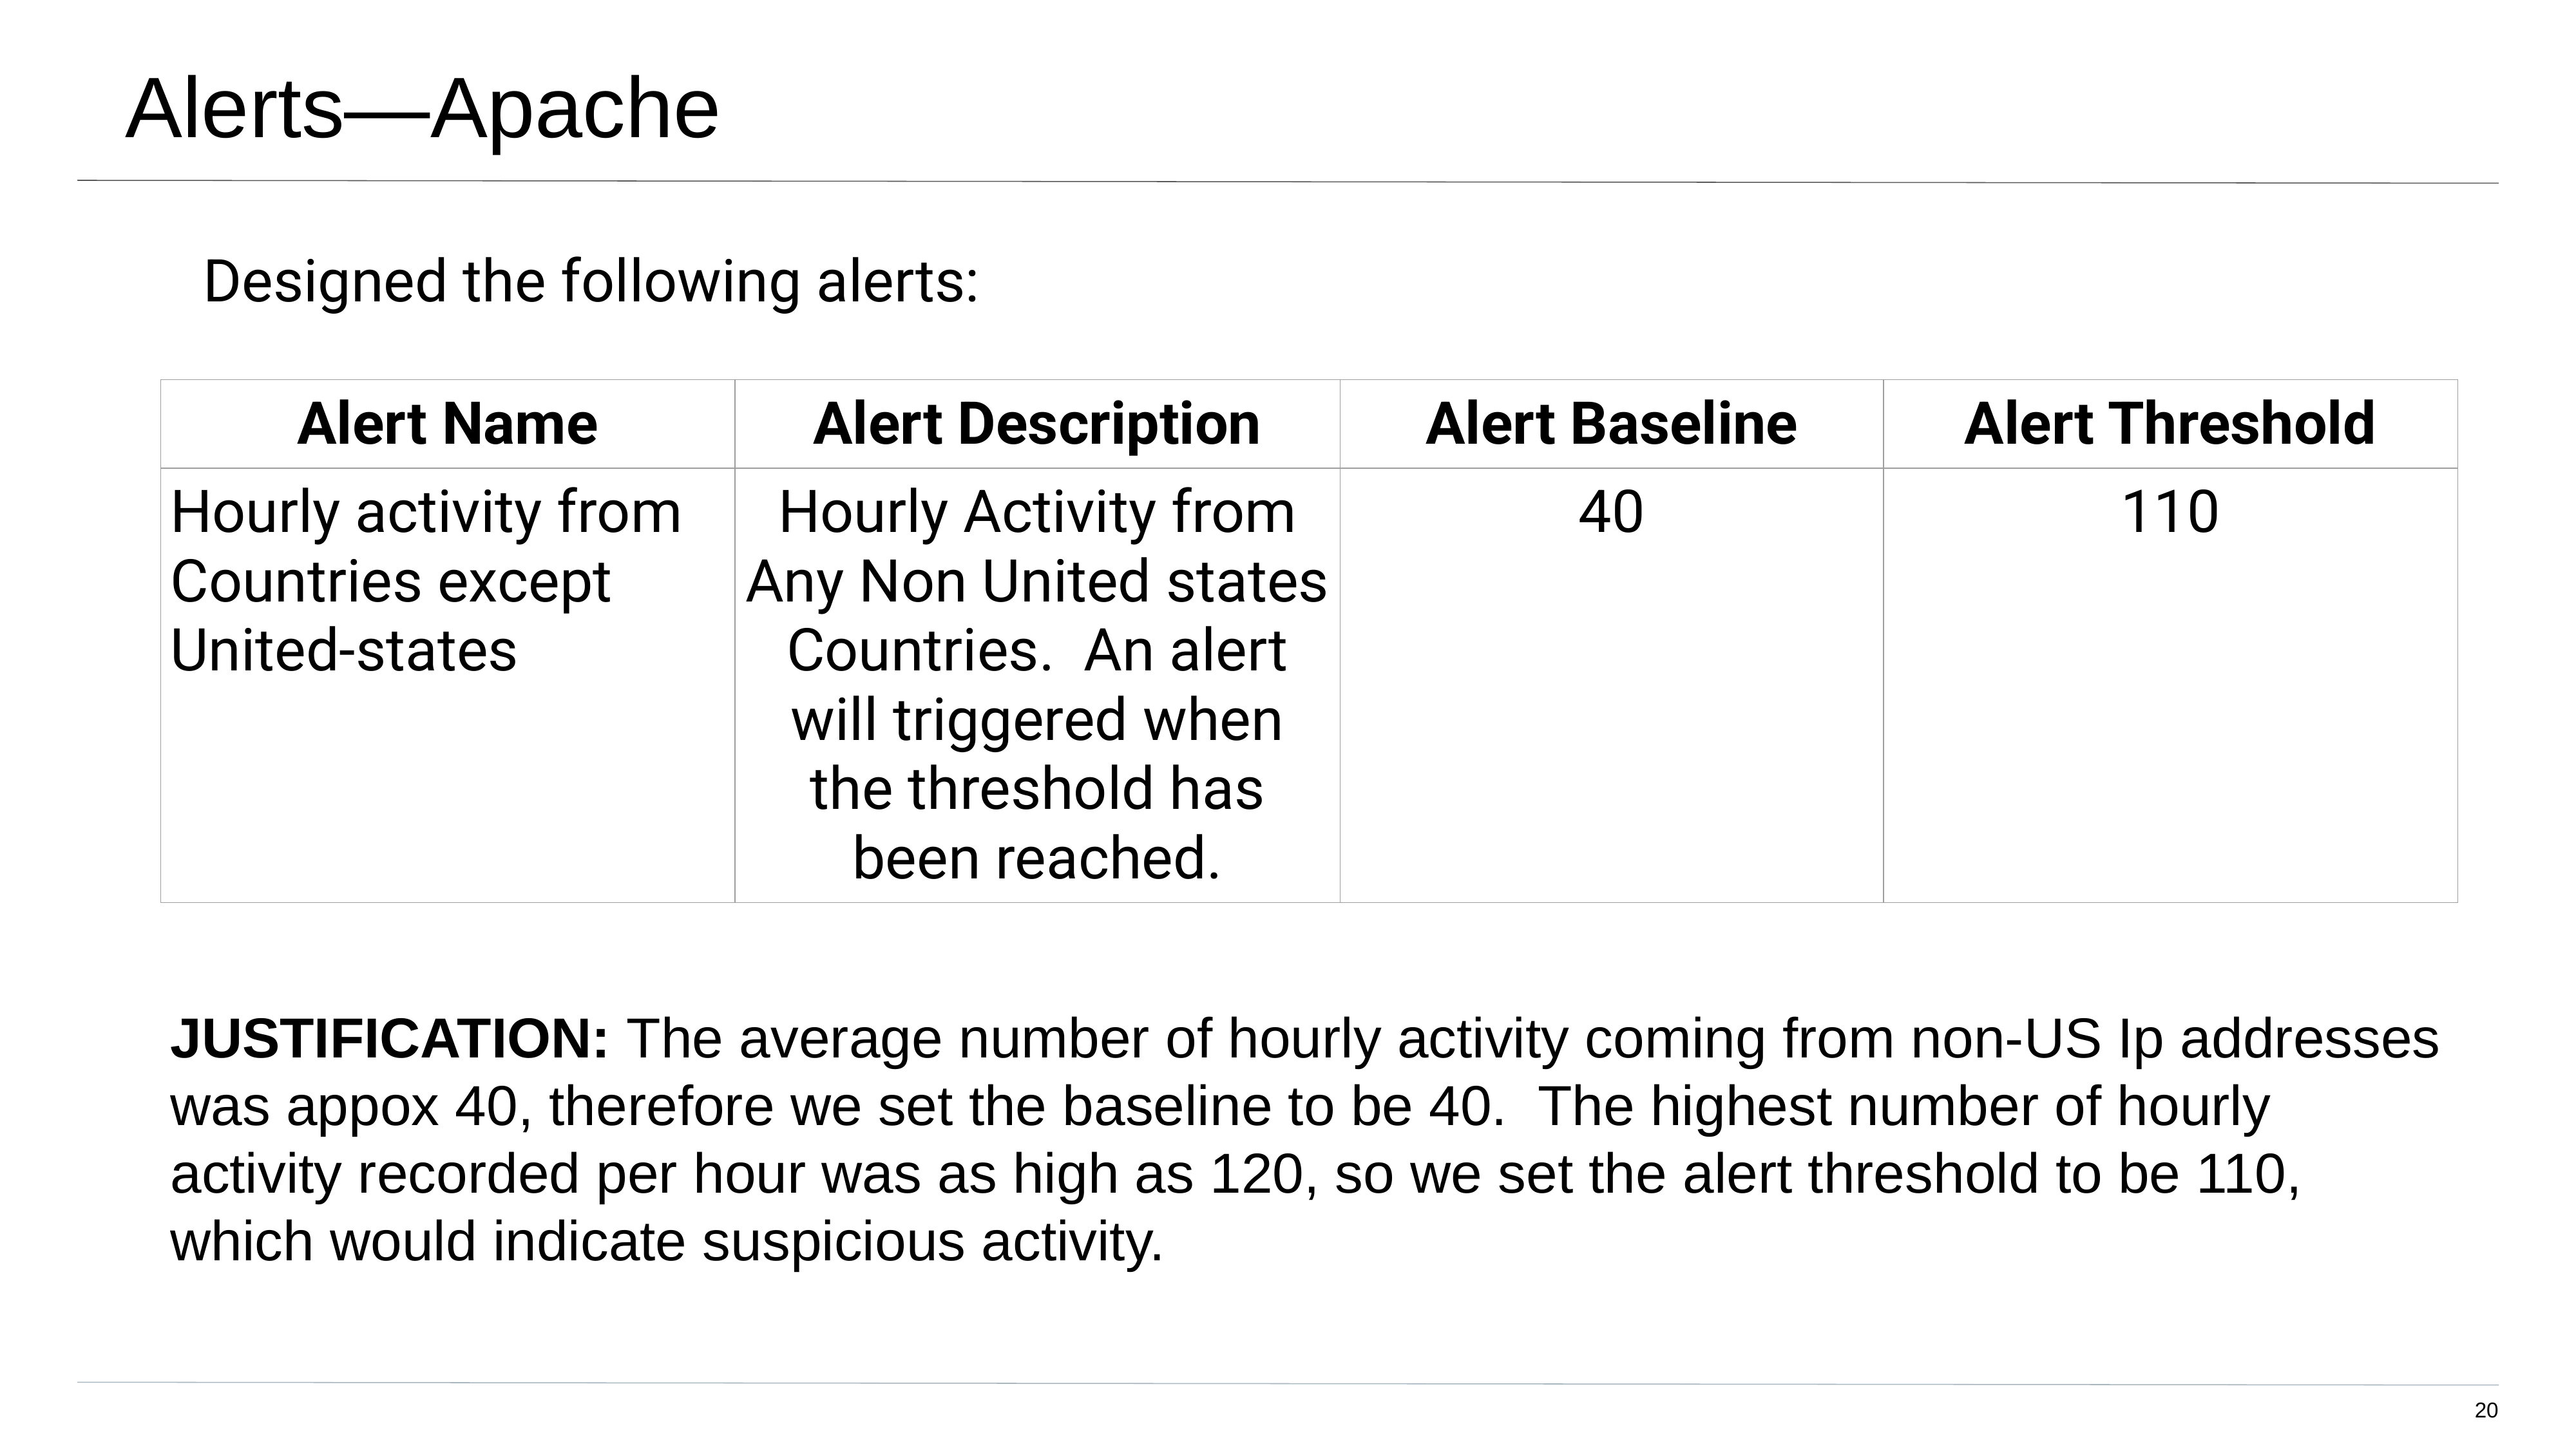

# Alerts—Apache
Designed the following alerts:

| Alert Name | Alert Description | Alert Baseline | Alert Threshold |
| --- | --- | --- | --- |
| Hourly activity from Countries except United-states | Hourly Activity from Any Non United states Countries. An alert will triggered when the threshold has been reached. | 40 | 110 |
JUSTIFICATION: The average number of hourly activity coming from non-US Ip addresses was appox 40, therefore we set the baseline to be 40.  The highest number of hourly activity recorded per hour was as high as 120, so we set the alert threshold to be 110, which would indicate suspicious activity.
20